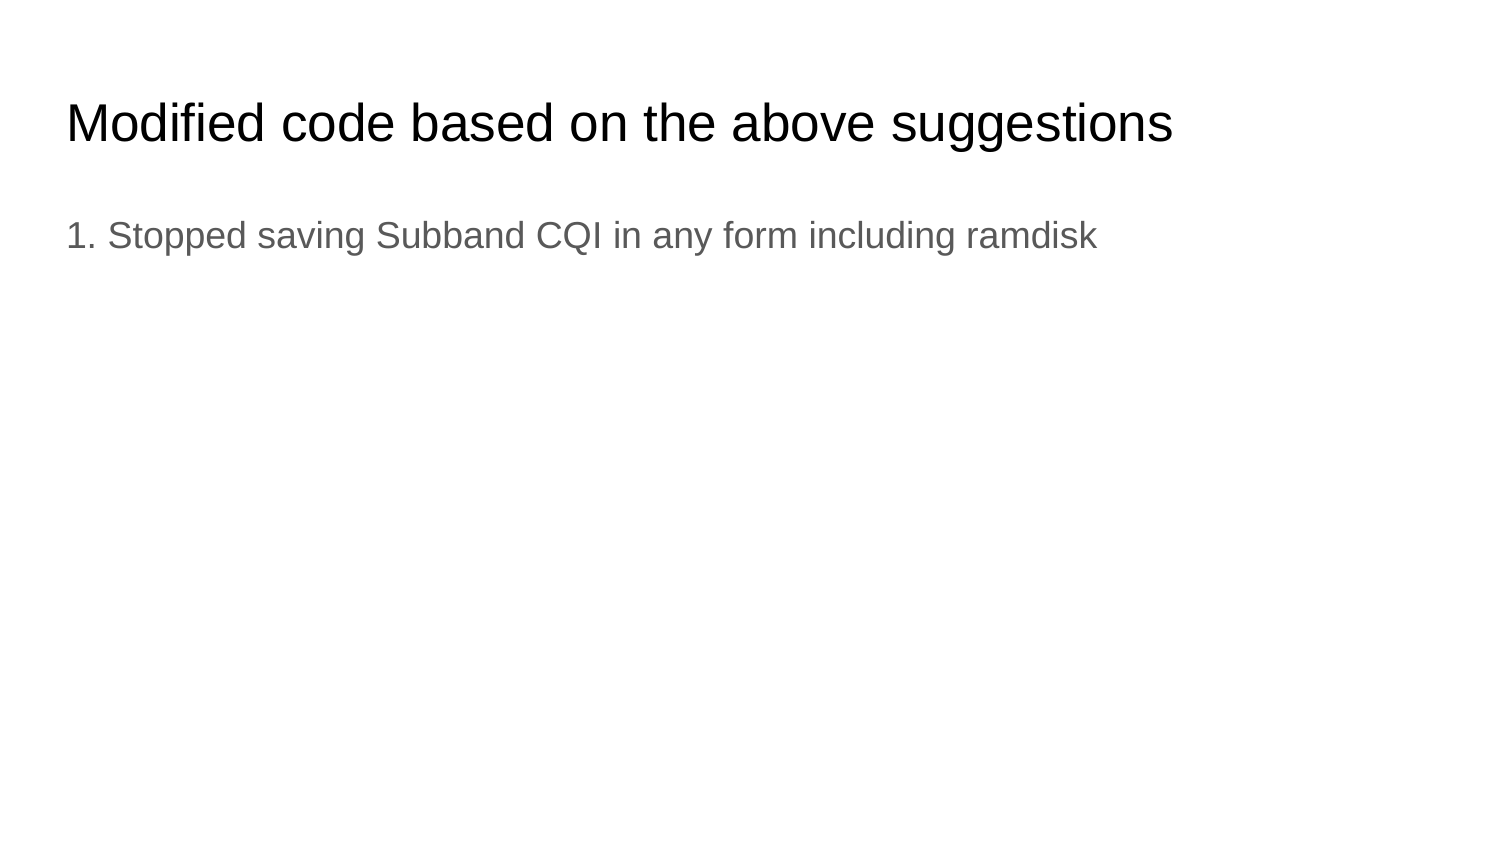

# Modified code based on the above suggestions
1. Stopped saving Subband CQI in any form including ramdisk